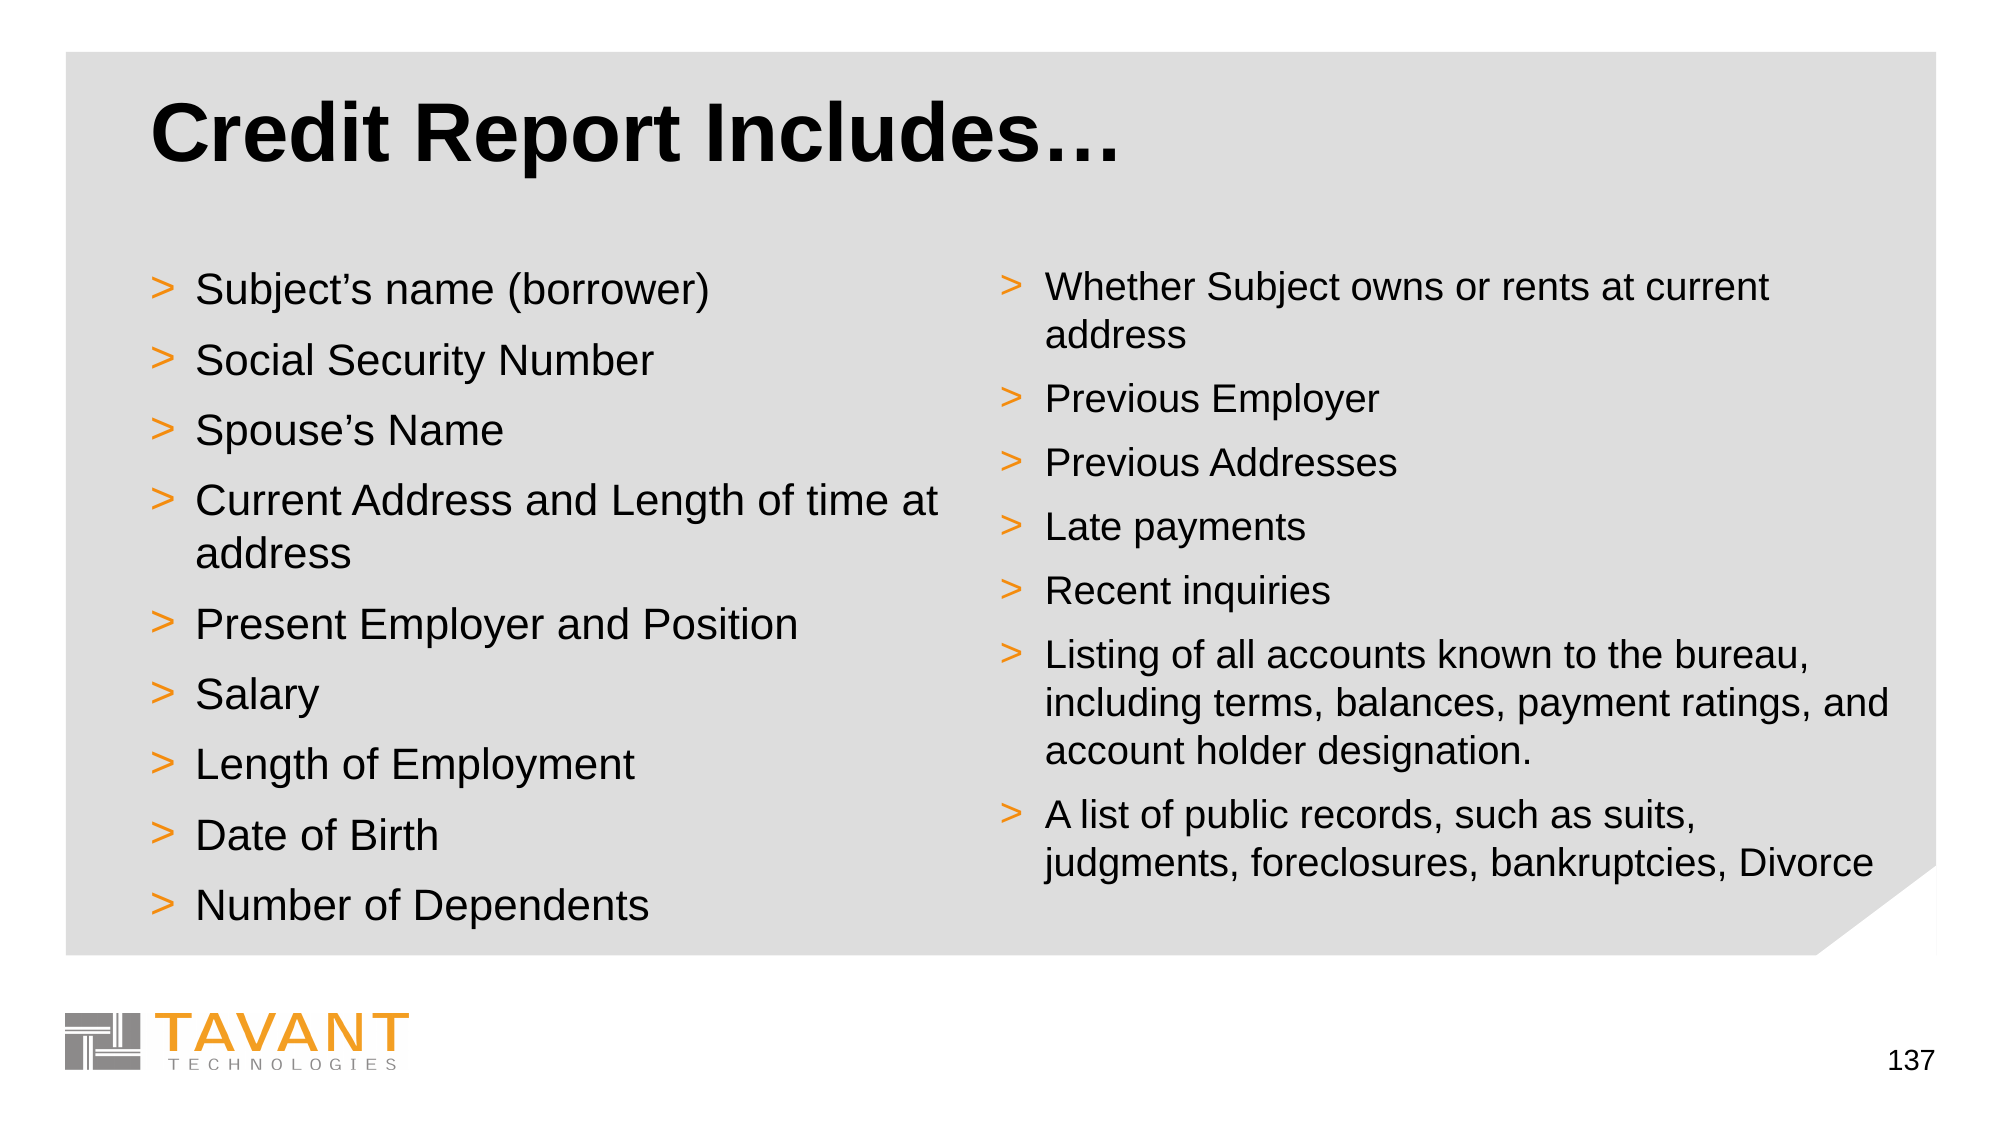

# Credit Report Includes…
Whether Subject owns or rents at current address
Previous Employer
Previous Addresses
Late payments
Recent inquiries
Listing of all accounts known to the bureau, including terms, balances, payment ratings, and account holder designation.
A list of public records, such as suits, judgments, foreclosures, bankruptcies, Divorce

Subject’s name (borrower)
Social Security Number
Spouse’s Name
Current Address and Length of time at address
Present Employer and Position
Salary
Length of Employment
Date of Birth
Number of Dependents

137